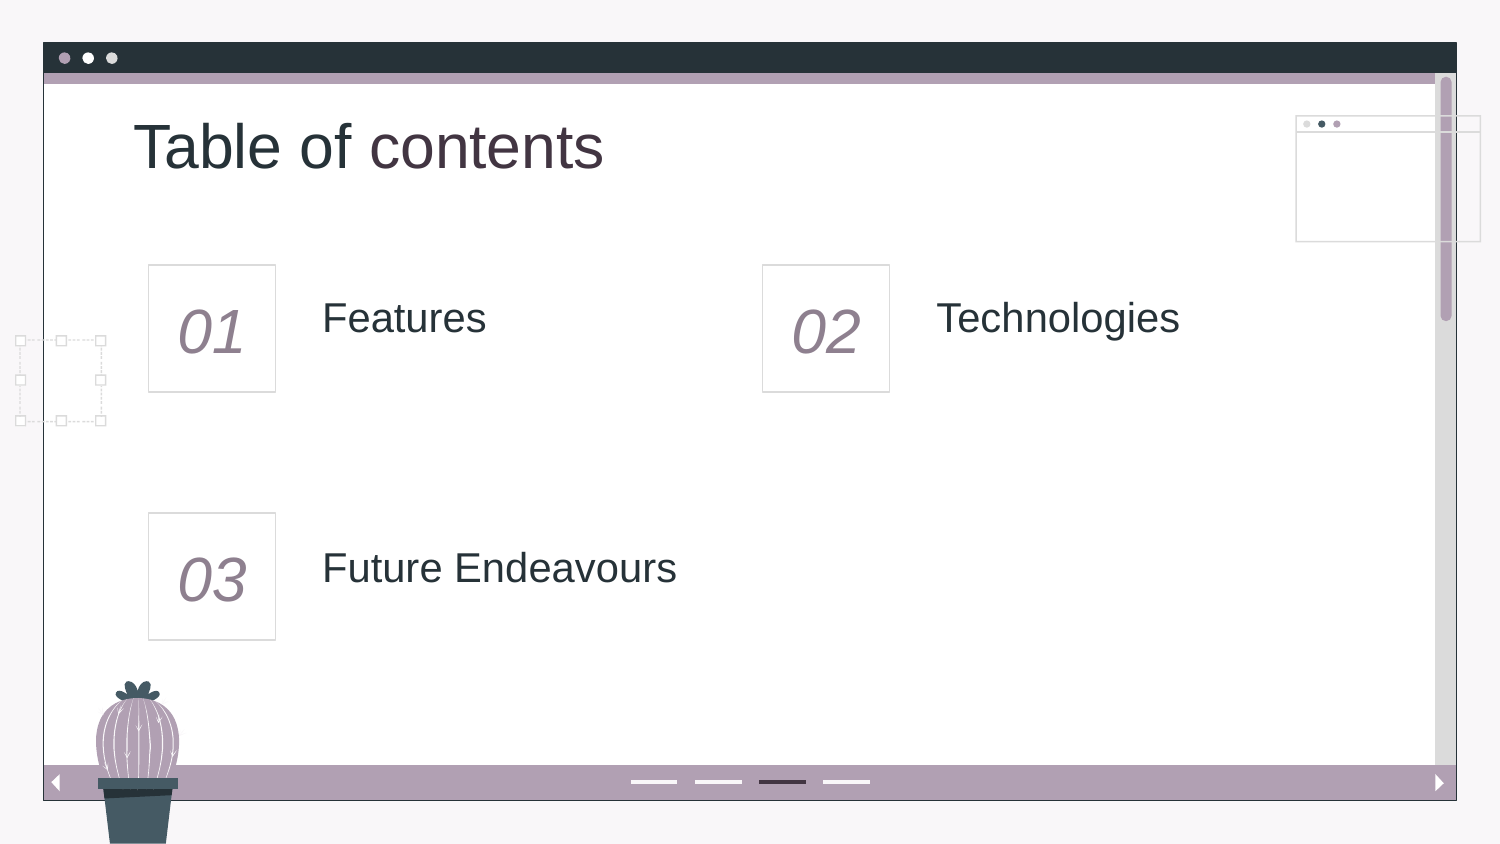

# Table of contents

Features
Technologies
01
02

Future Endeavours
03